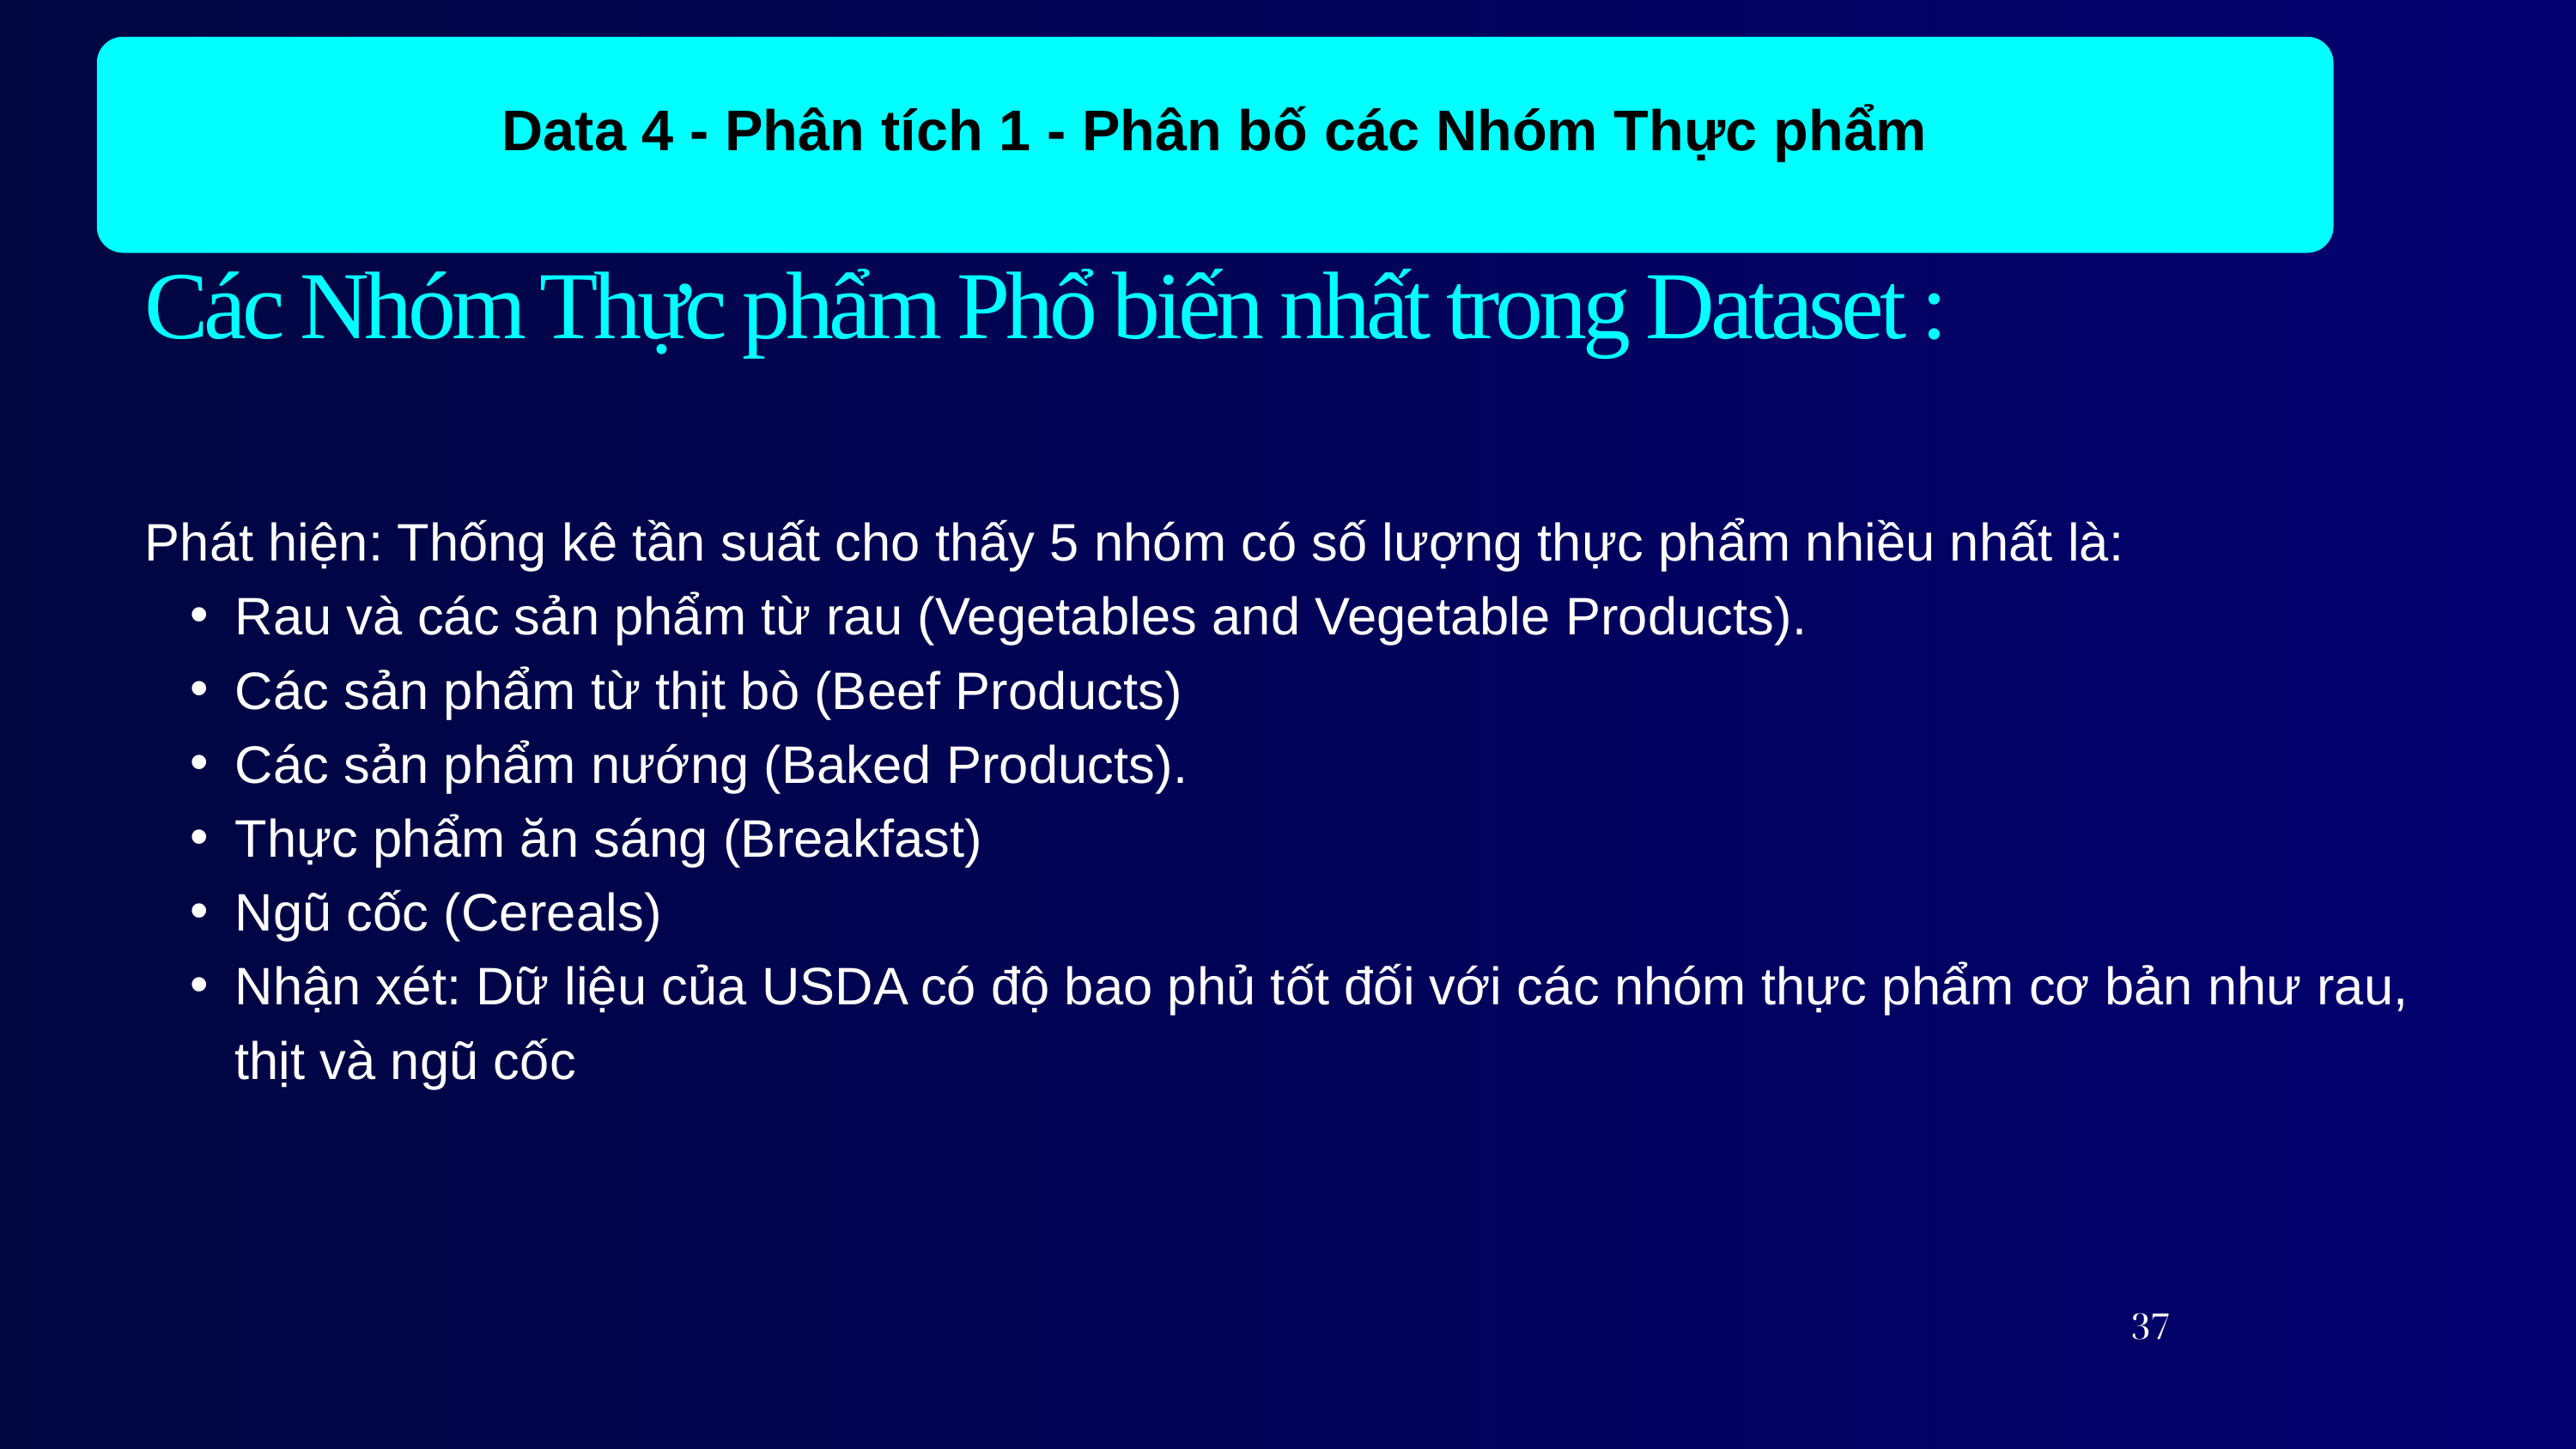

Data 4 - Phân tích 1 - Phân bố các Nhóm Thực phẩm
Các Nhóm Thực phẩm Phổ biến nhất trong Dataset :
Phát hiện: Thống kê tần suất cho thấy 5 nhóm có số lượng thực phẩm nhiều nhất là:
Rau và các sản phẩm từ rau (Vegetables and Vegetable Products).
Các sản phẩm từ thịt bò (Beef Products)
Các sản phẩm nướng (Baked Products).
Thực phẩm ăn sáng (Breakfast)
Ngũ cốc (Cereals)
Nhận xét: Dữ liệu của USDA có độ bao phủ tốt đối với các nhóm thực phẩm cơ bản như rau, thịt và ngũ cốc

37